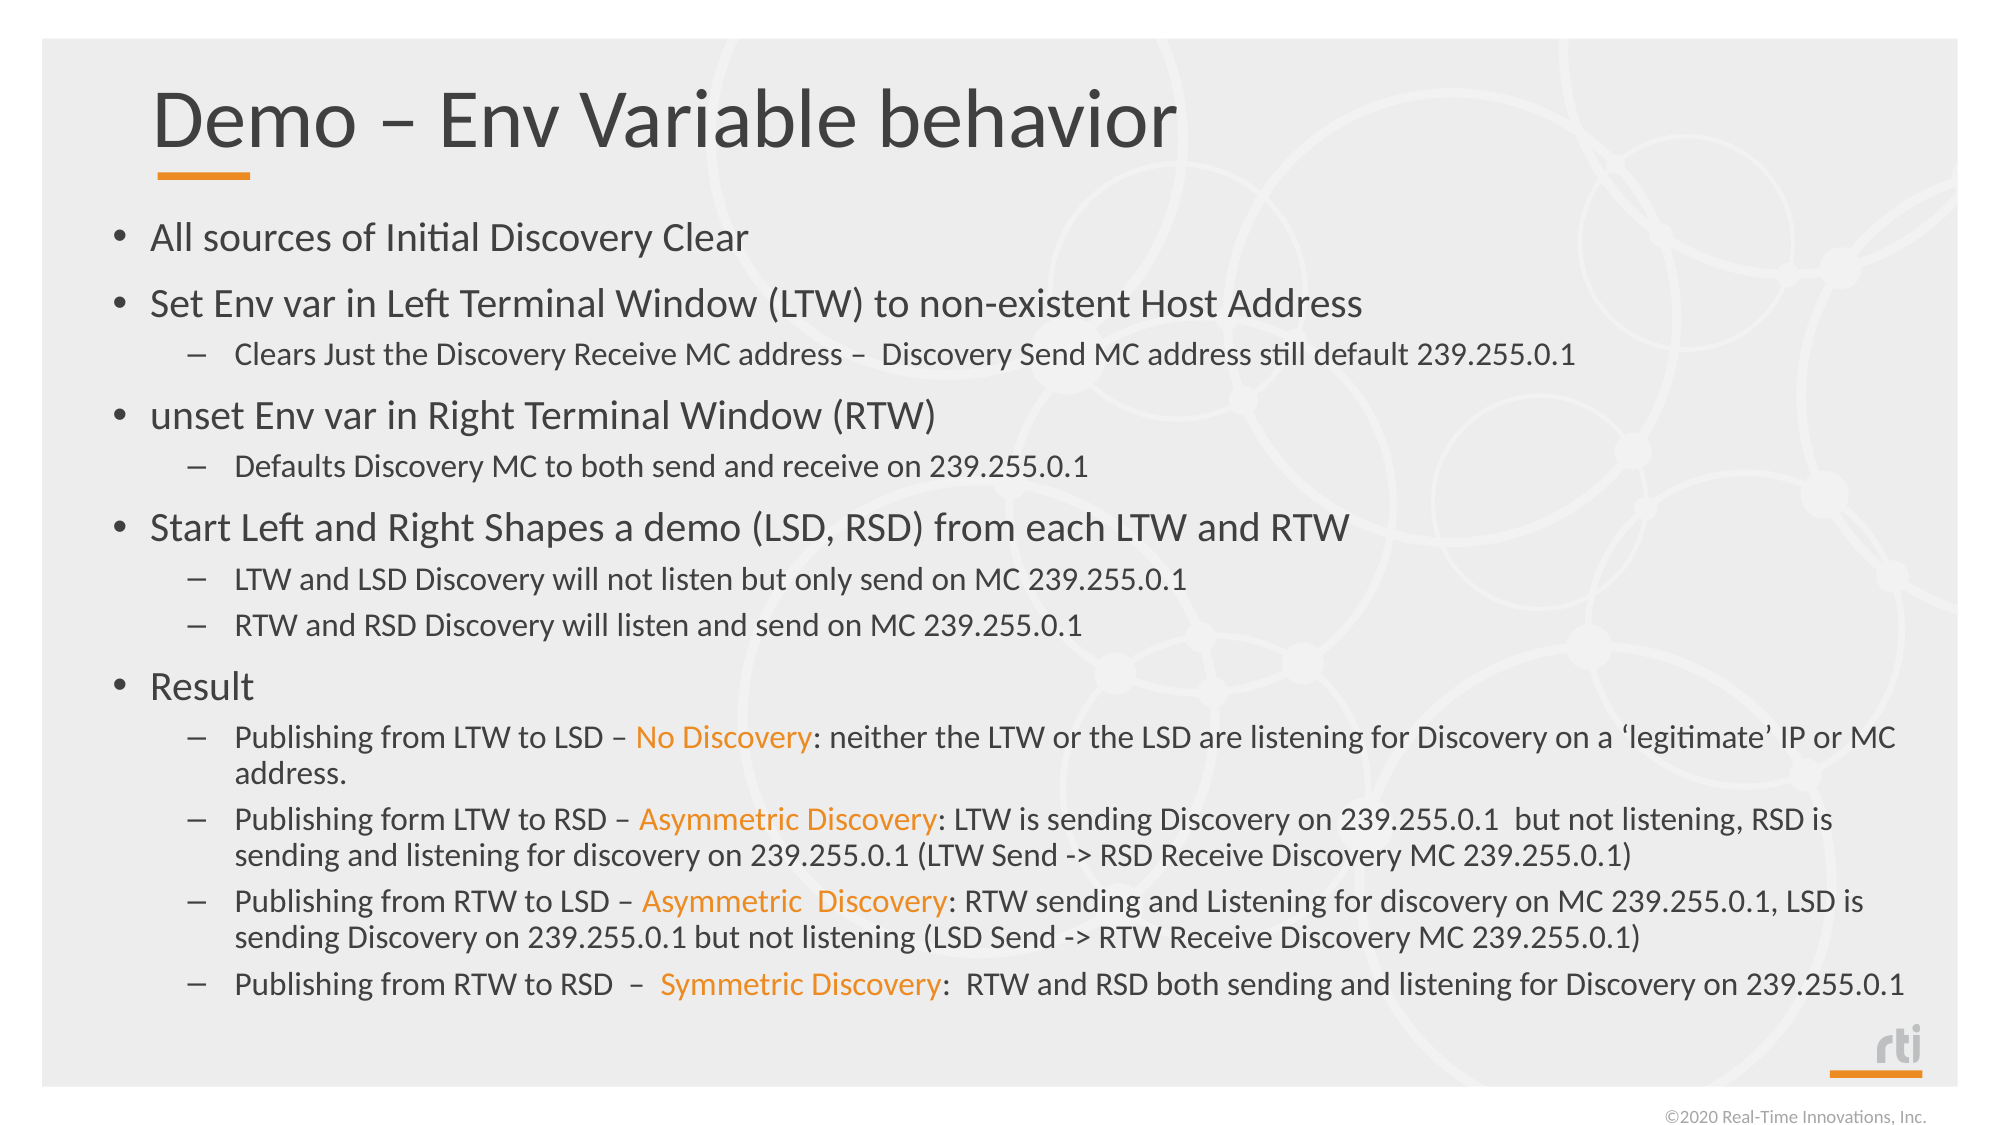

# Demo – Env Variable behavior
All sources of Initial Discovery Clear
Set Env var in Left Terminal Window (LTW) to non-existent Host Address
Clears Just the Discovery Receive MC address –  Discovery Send MC address still default 239.255.0.1
unset Env var in Right Terminal Window (RTW)
Defaults Discovery MC to both send and receive on 239.255.0.1
Start Left and Right Shapes a demo (LSD, RSD) from each LTW and RTW
LTW and LSD Discovery will not listen but only send on MC 239.255.0.1
RTW and RSD Discovery will listen and send on MC 239.255.0.1
Result
Publishing from LTW to LSD – No Discovery: neither the LTW or the LSD are listening for Discovery on a ‘legitimate’ IP or MC address.
Publishing form LTW to RSD – Asymmetric Discovery: LTW is sending Discovery on 239.255.0.1  but not listening, RSD is sending and listening for discovery on 239.255.0.1 (LTW Send -> RSD Receive Discovery MC 239.255.0.1)
Publishing from RTW to LSD – Asymmetric  Discovery: RTW sending and Listening for discovery on MC 239.255.0.1, LSD is sending Discovery on 239.255.0.1 but not listening (LSD Send -> RTW Receive Discovery MC 239.255.0.1)
Publishing from RTW to RSD  –  Symmetric Discovery:  RTW and RSD both sending and listening for Discovery on 239.255.0.1

©2020 Real-Time Innovations, Inc.